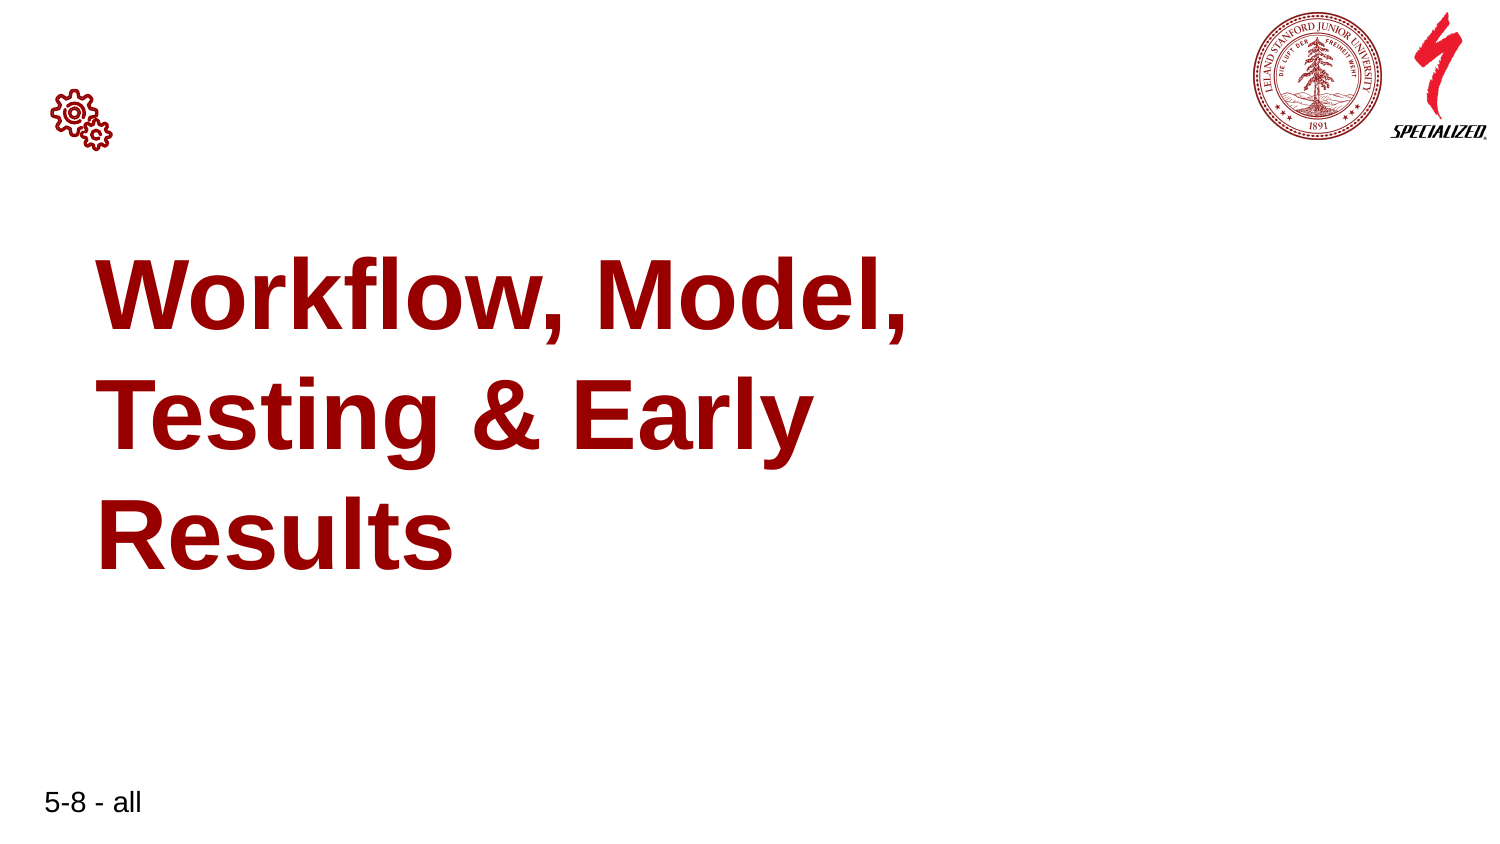

# Workflow, Model, Testing & Early Results

5-8 - all